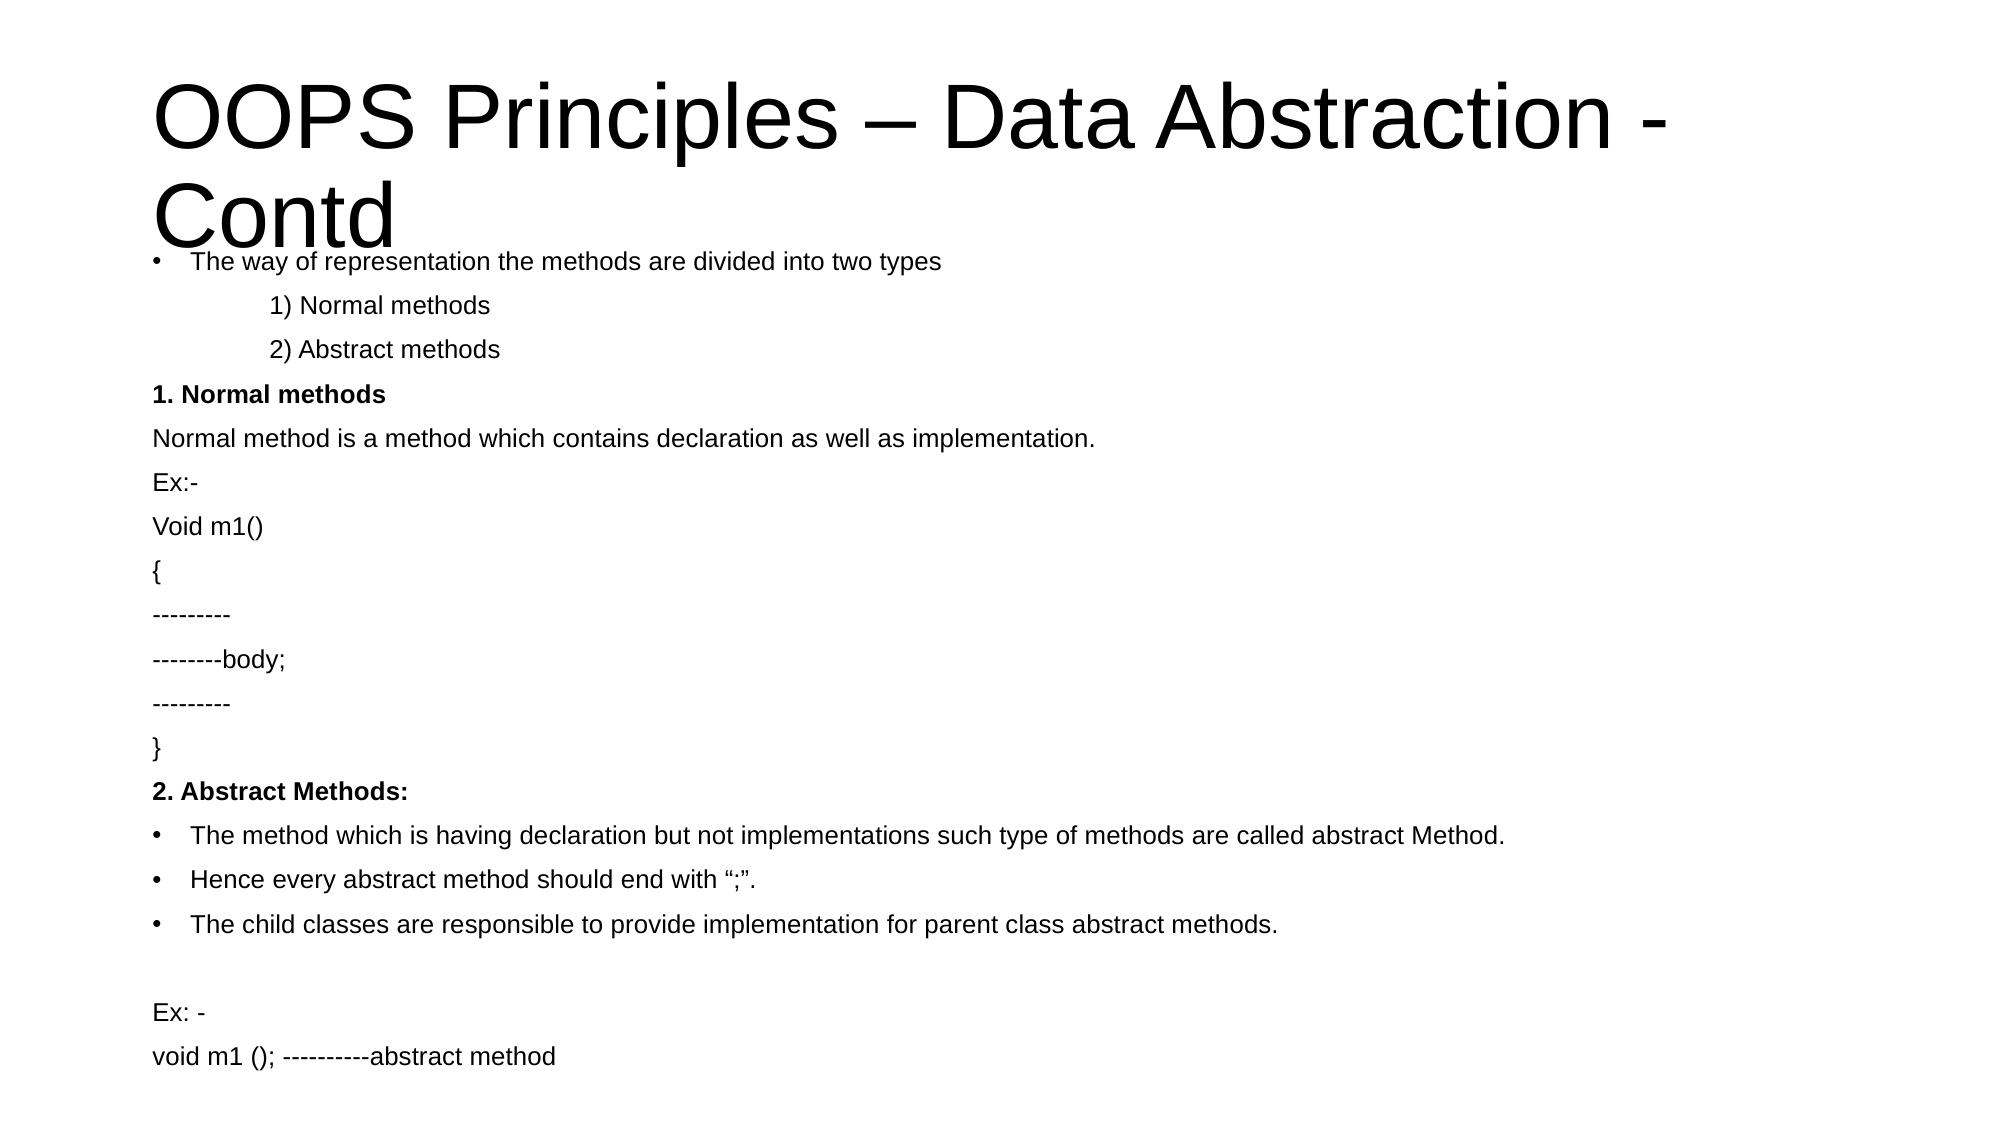

# OOPS Principles – Data Abstraction - Contd
The way of representation the methods are divided into two types
	1) Normal methods
	2) Abstract methods
1. Normal methods
Normal method is a method which contains declaration as well as implementation.
Ex:-
Void m1()
{
---------
--------body;
---------
}
2. Abstract Methods:
The method which is having declaration but not implementations such type of methods are called abstract Method.
Hence every abstract method should end with “;”.
The child classes are responsible to provide implementation for parent class abstract methods.

Ex: -
void m1 (); ----------abstract method